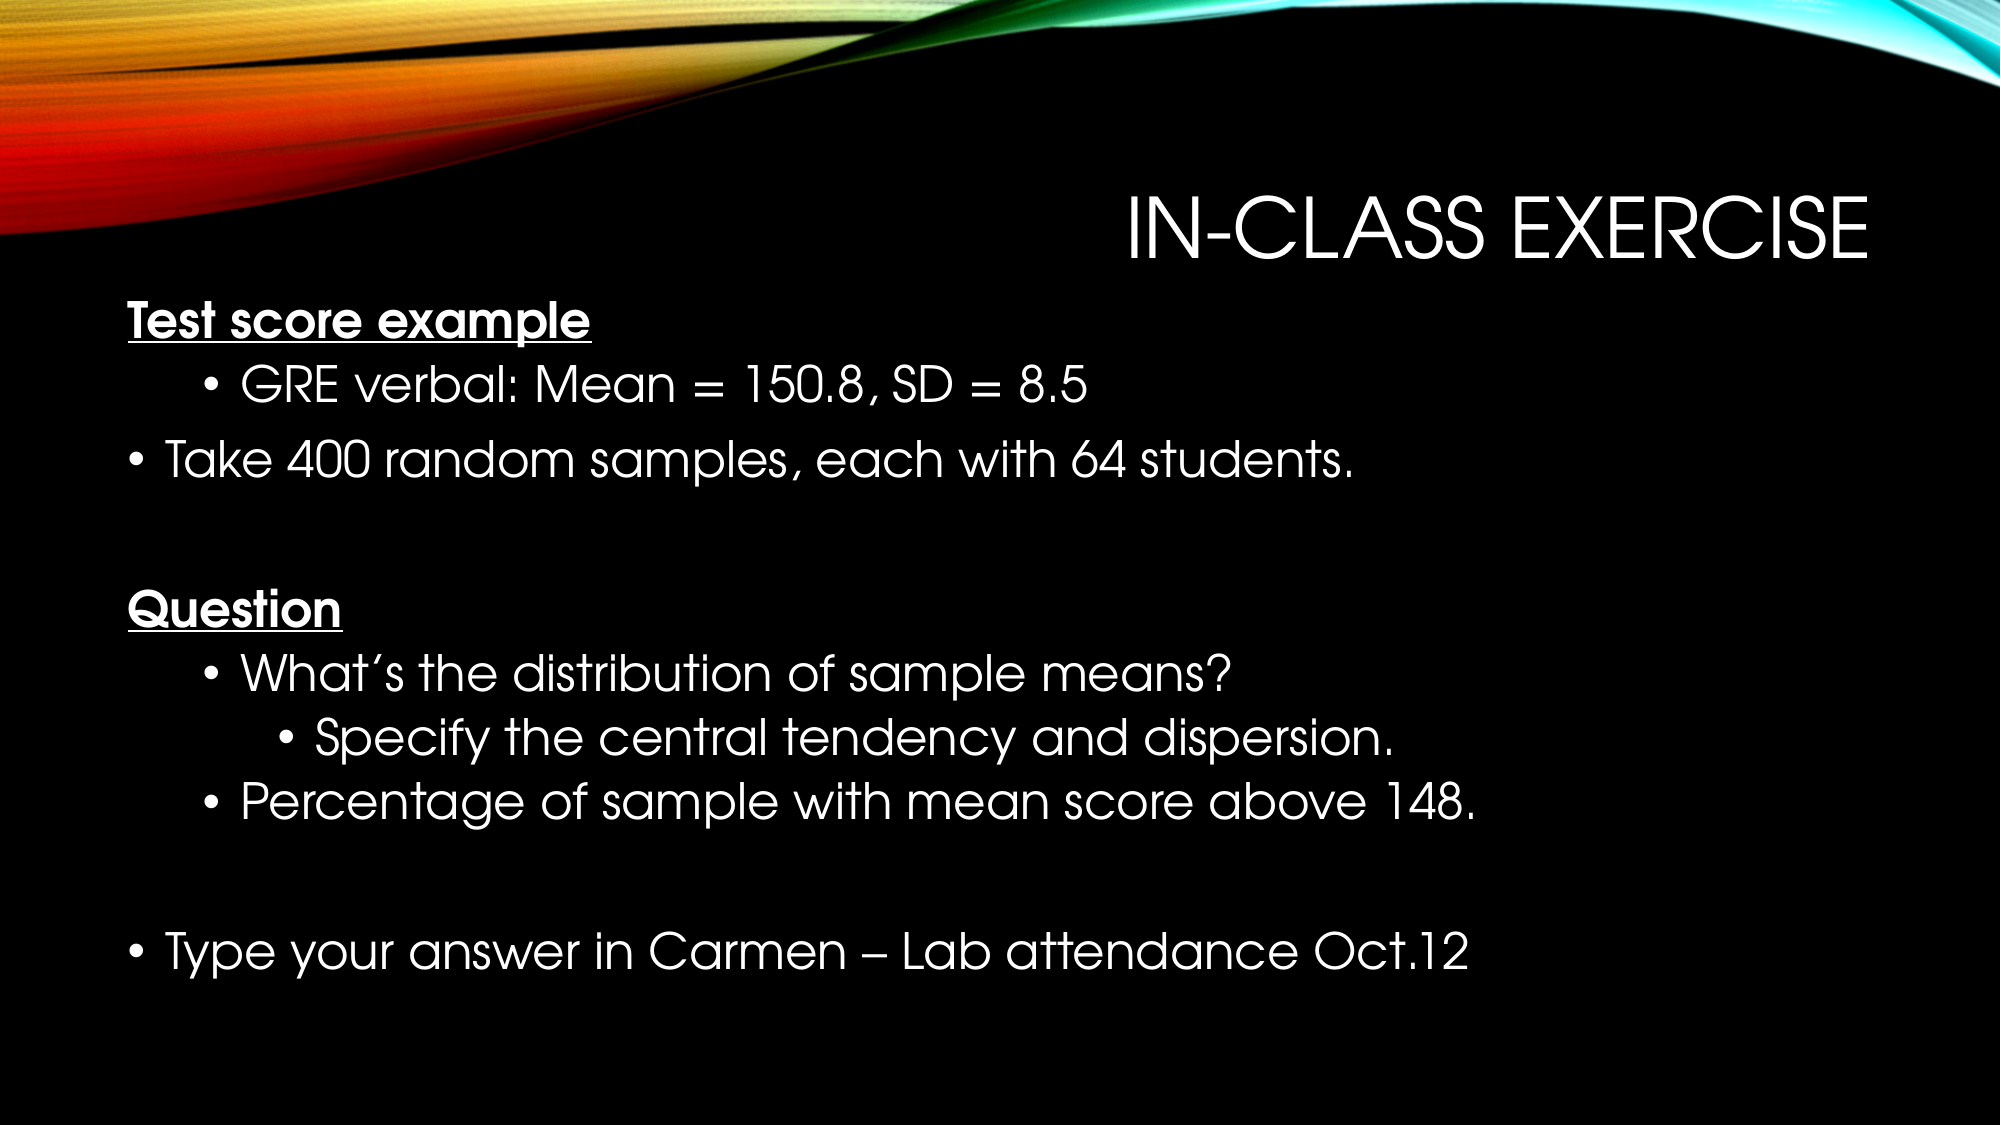

# In-class exercise
Test score example
GRE verbal: Mean = 150.8, SD = 8.5
Take 400 random samples, each with 64 students.

Question
What’s the distribution of sample means?
Specify the central tendency and dispersion.
Percentage of sample with mean score above 148.

Type your answer in Carmen – Lab attendance Oct.12